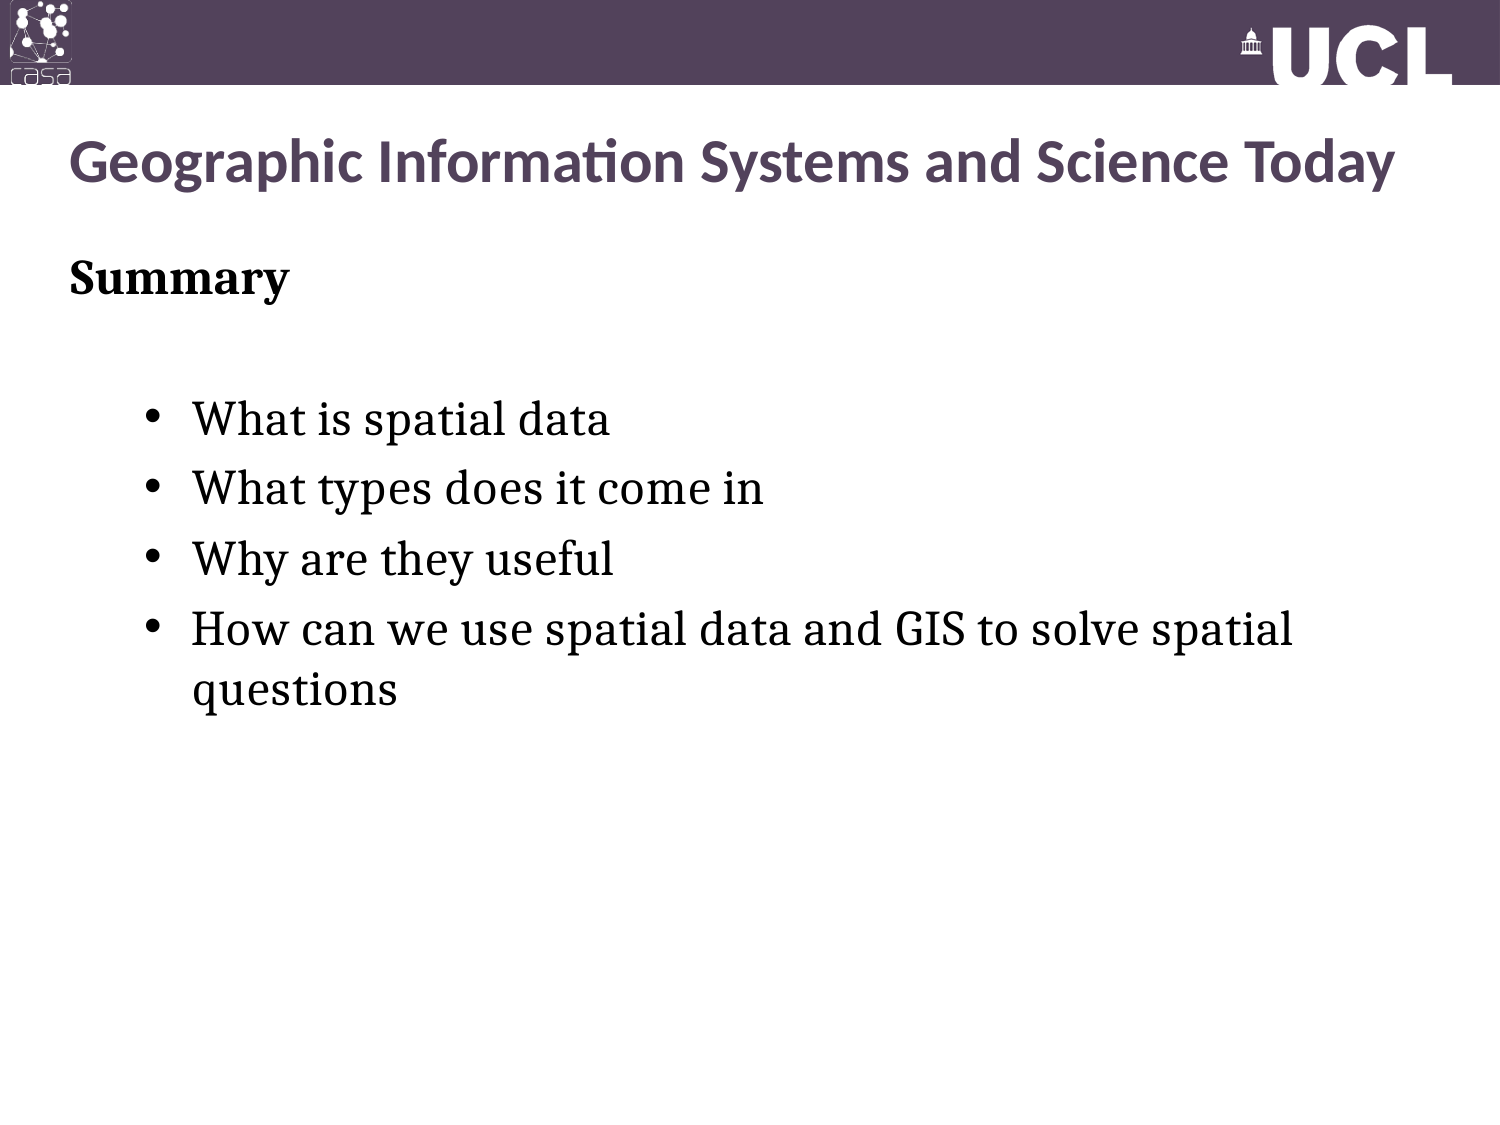

# Geographic Information Systems and Science Today
Summary

What is spatial data
What types does it come in
Why are they useful
How can we use spatial data and GIS to solve spatial questions